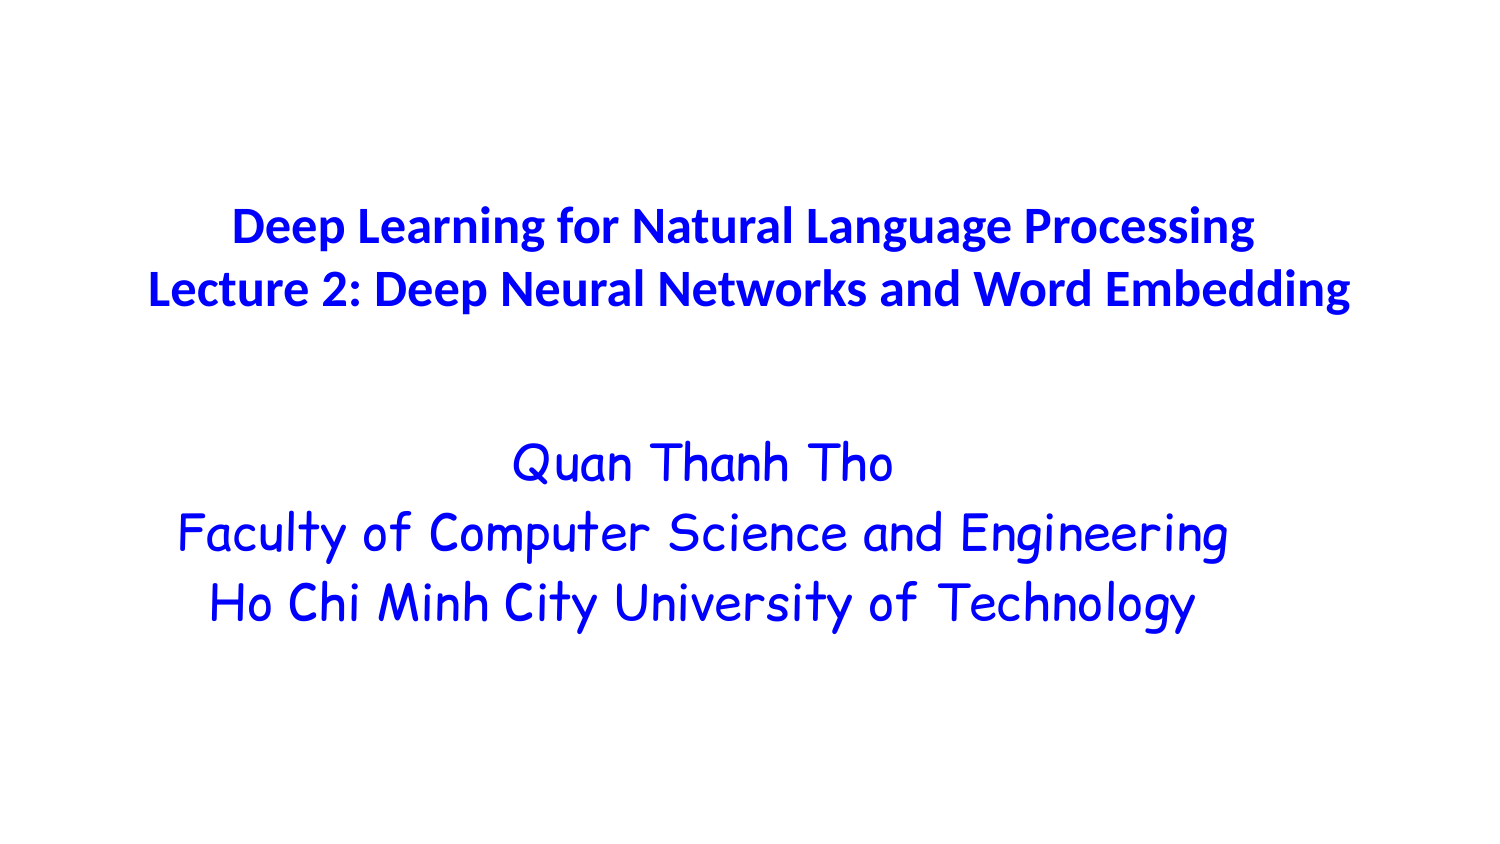

# Deep Learning for Natural Language Processing Lecture 2: Deep Neural Networks and Word Embedding
Quan Thanh Tho
Faculty of Computer Science and Engineering
Ho Chi Minh City University of Technology